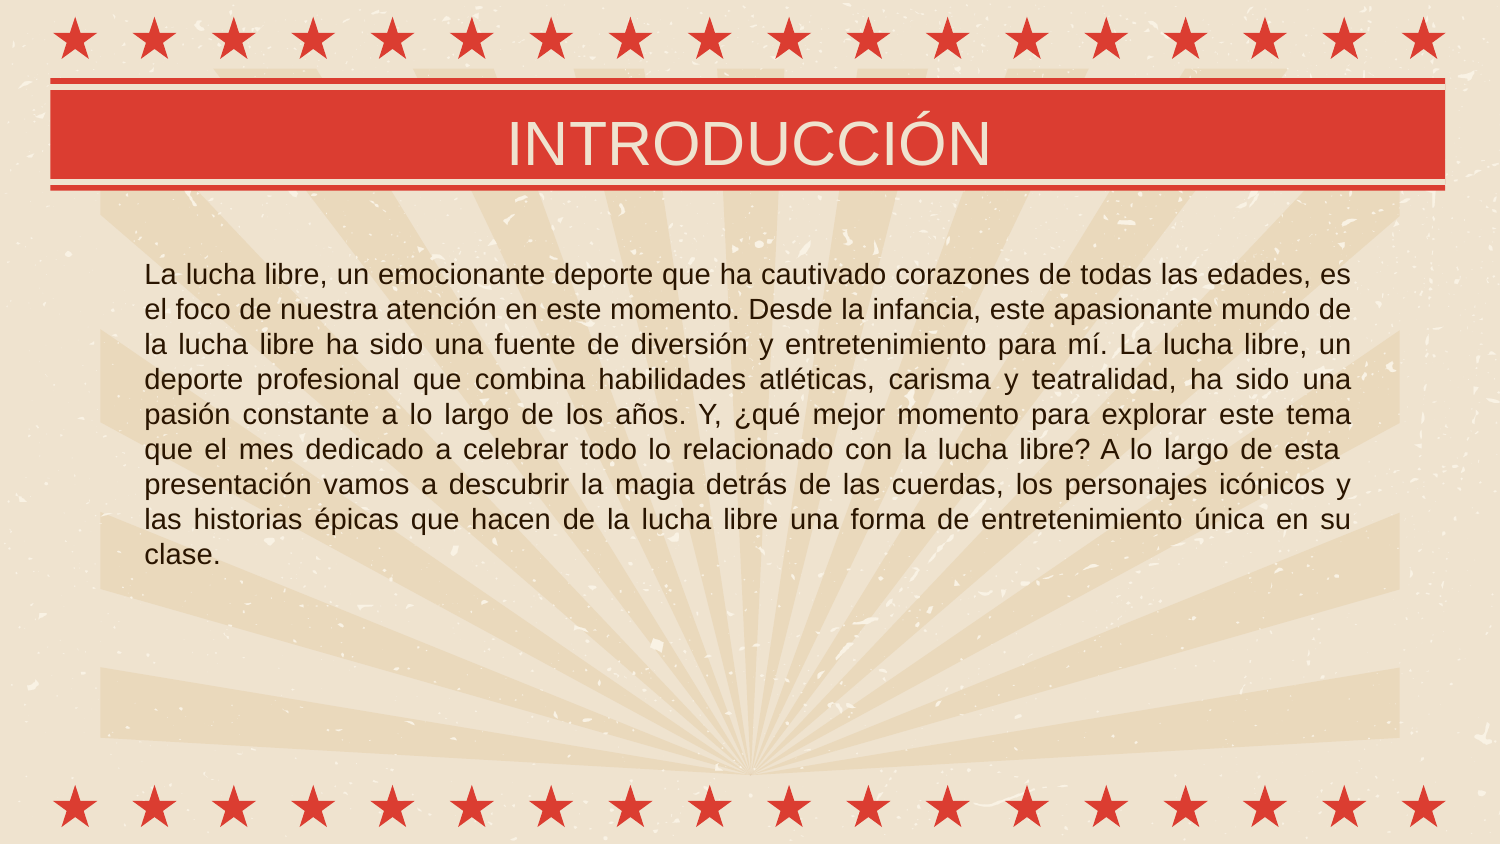

# INTRODUCCIÓN
La lucha libre, un emocionante deporte que ha cautivado corazones de todas las edades, es el foco de nuestra atención en este momento. Desde la infancia, este apasionante mundo de la lucha libre ha sido una fuente de diversión y entretenimiento para mí. La lucha libre, un deporte profesional que combina habilidades atléticas, carisma y teatralidad, ha sido una pasión constante a lo largo de los años. Y, ¿qué mejor momento para explorar este tema que el mes dedicado a celebrar todo lo relacionado con la lucha libre? A lo largo de esta  presentación vamos a descubrir la magia detrás de las cuerdas, los personajes icónicos y las historias épicas que hacen de la lucha libre una forma de entretenimiento única en su clase.